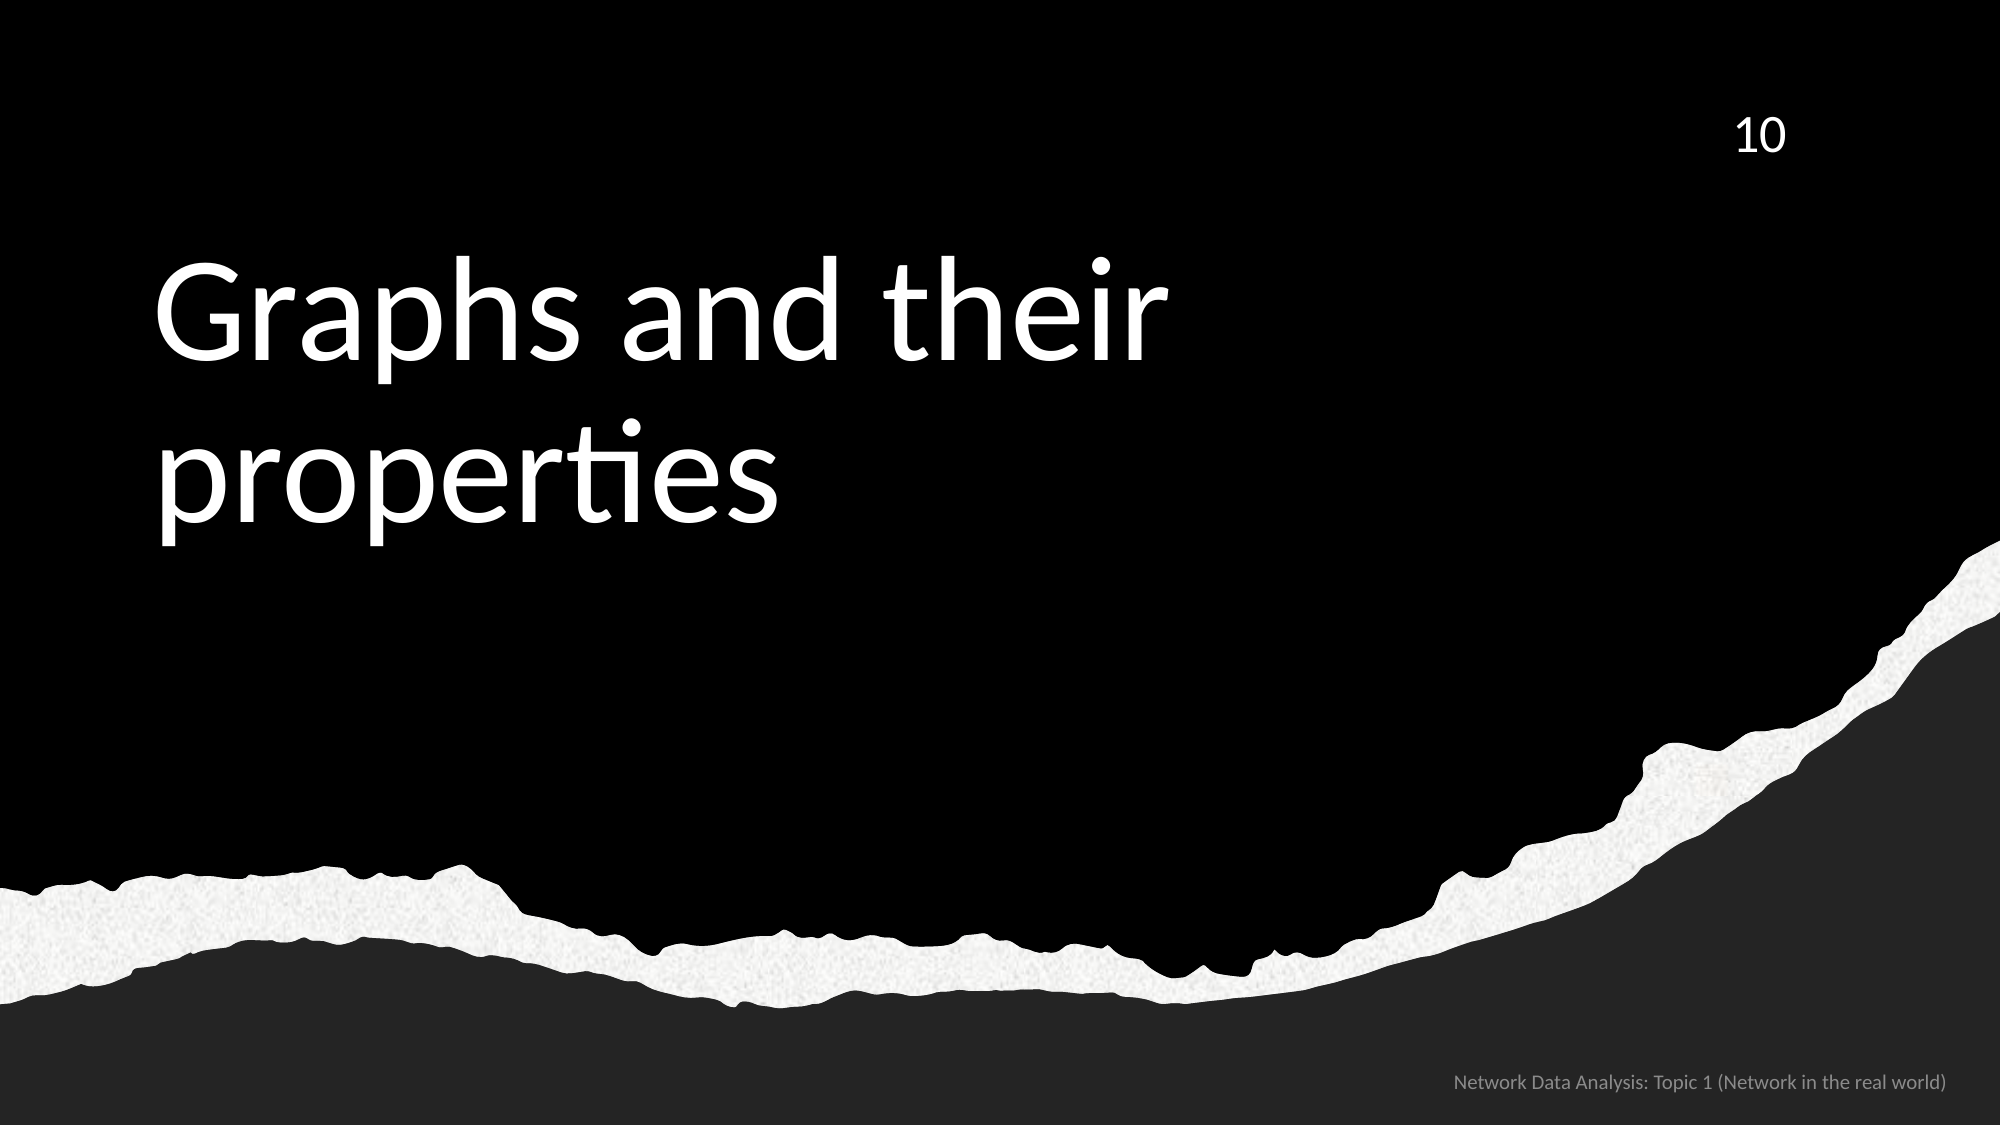

10
# Graphs and their properties

Network Data Analysis: Topic 1 (Network in the real world)